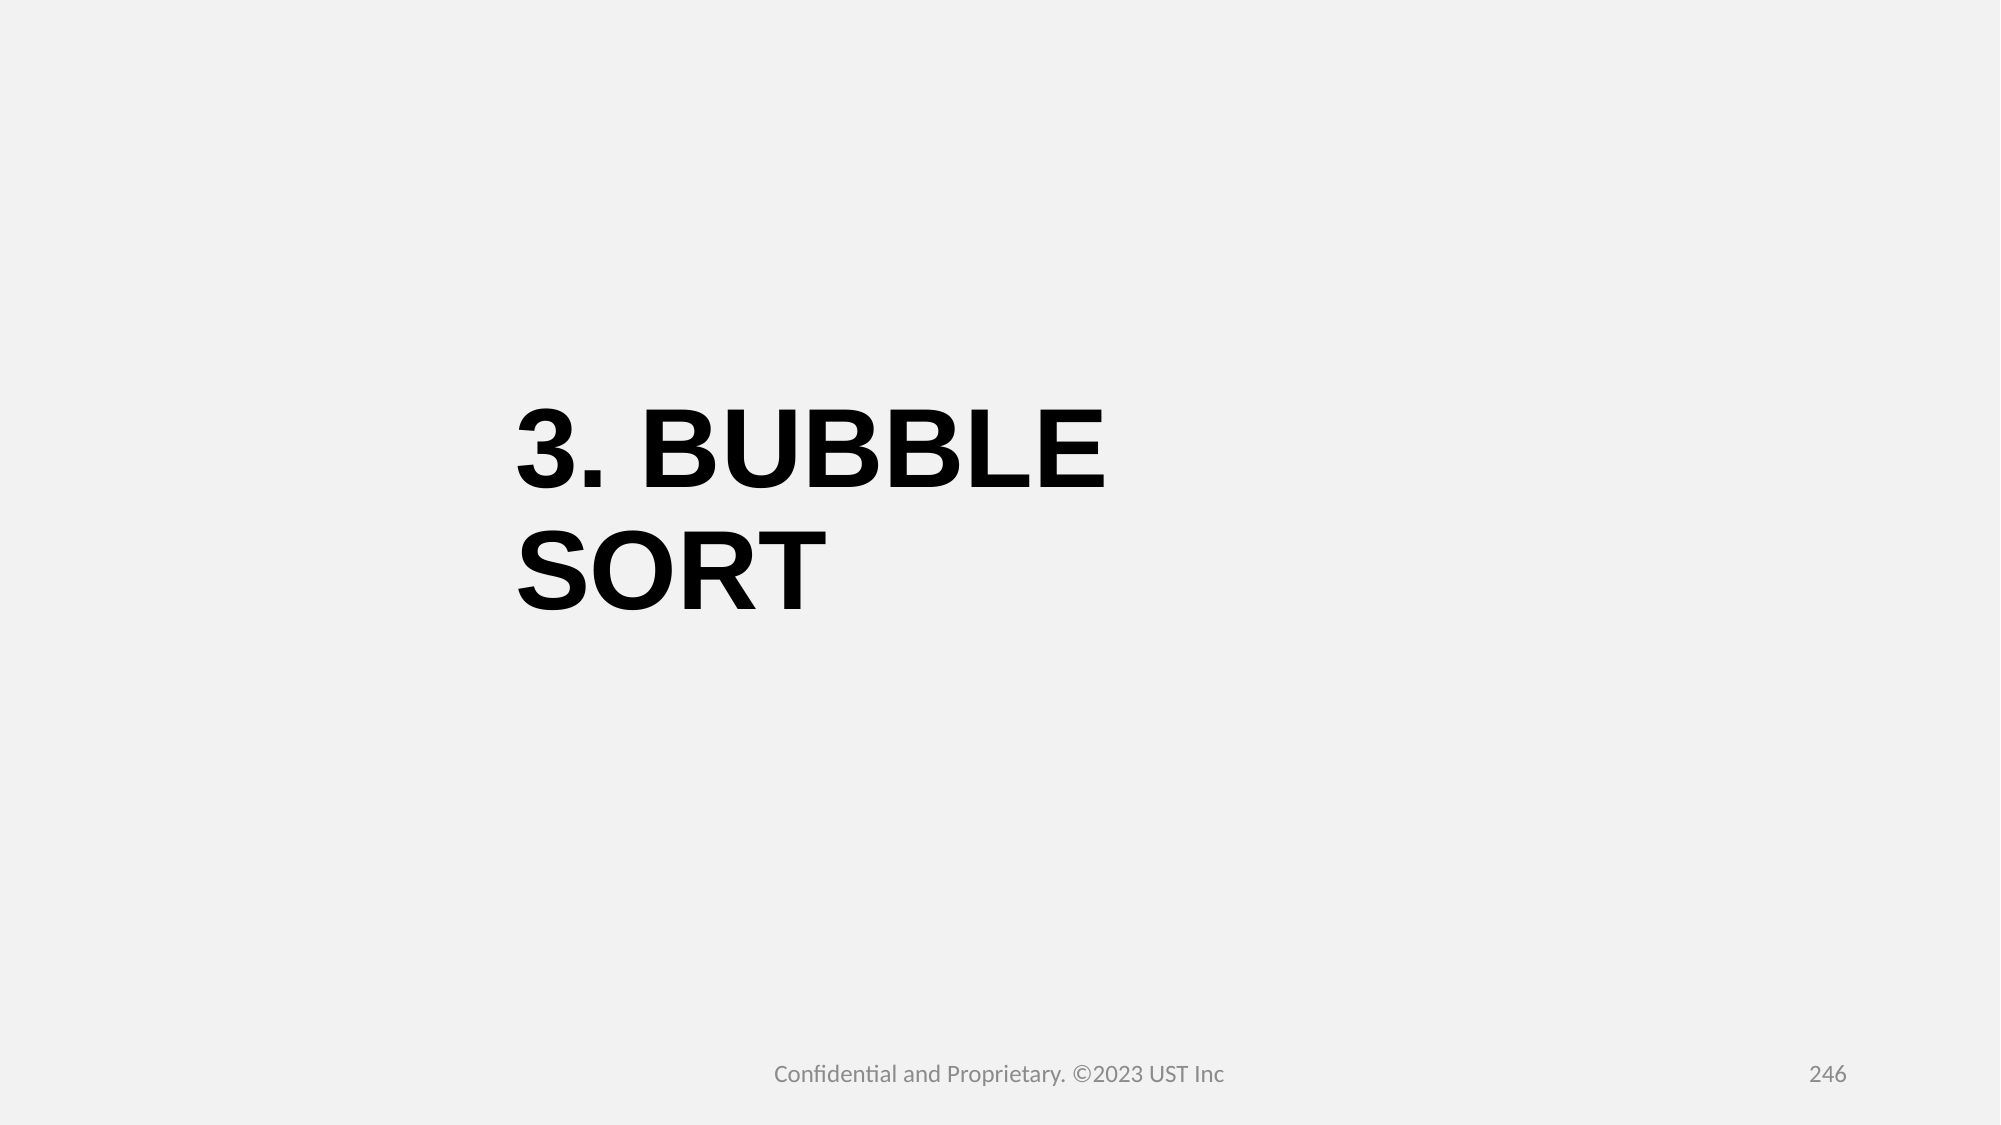

# 3. BUBBLE SORT
Confidential and Proprietary. ©2023 UST Inc
246